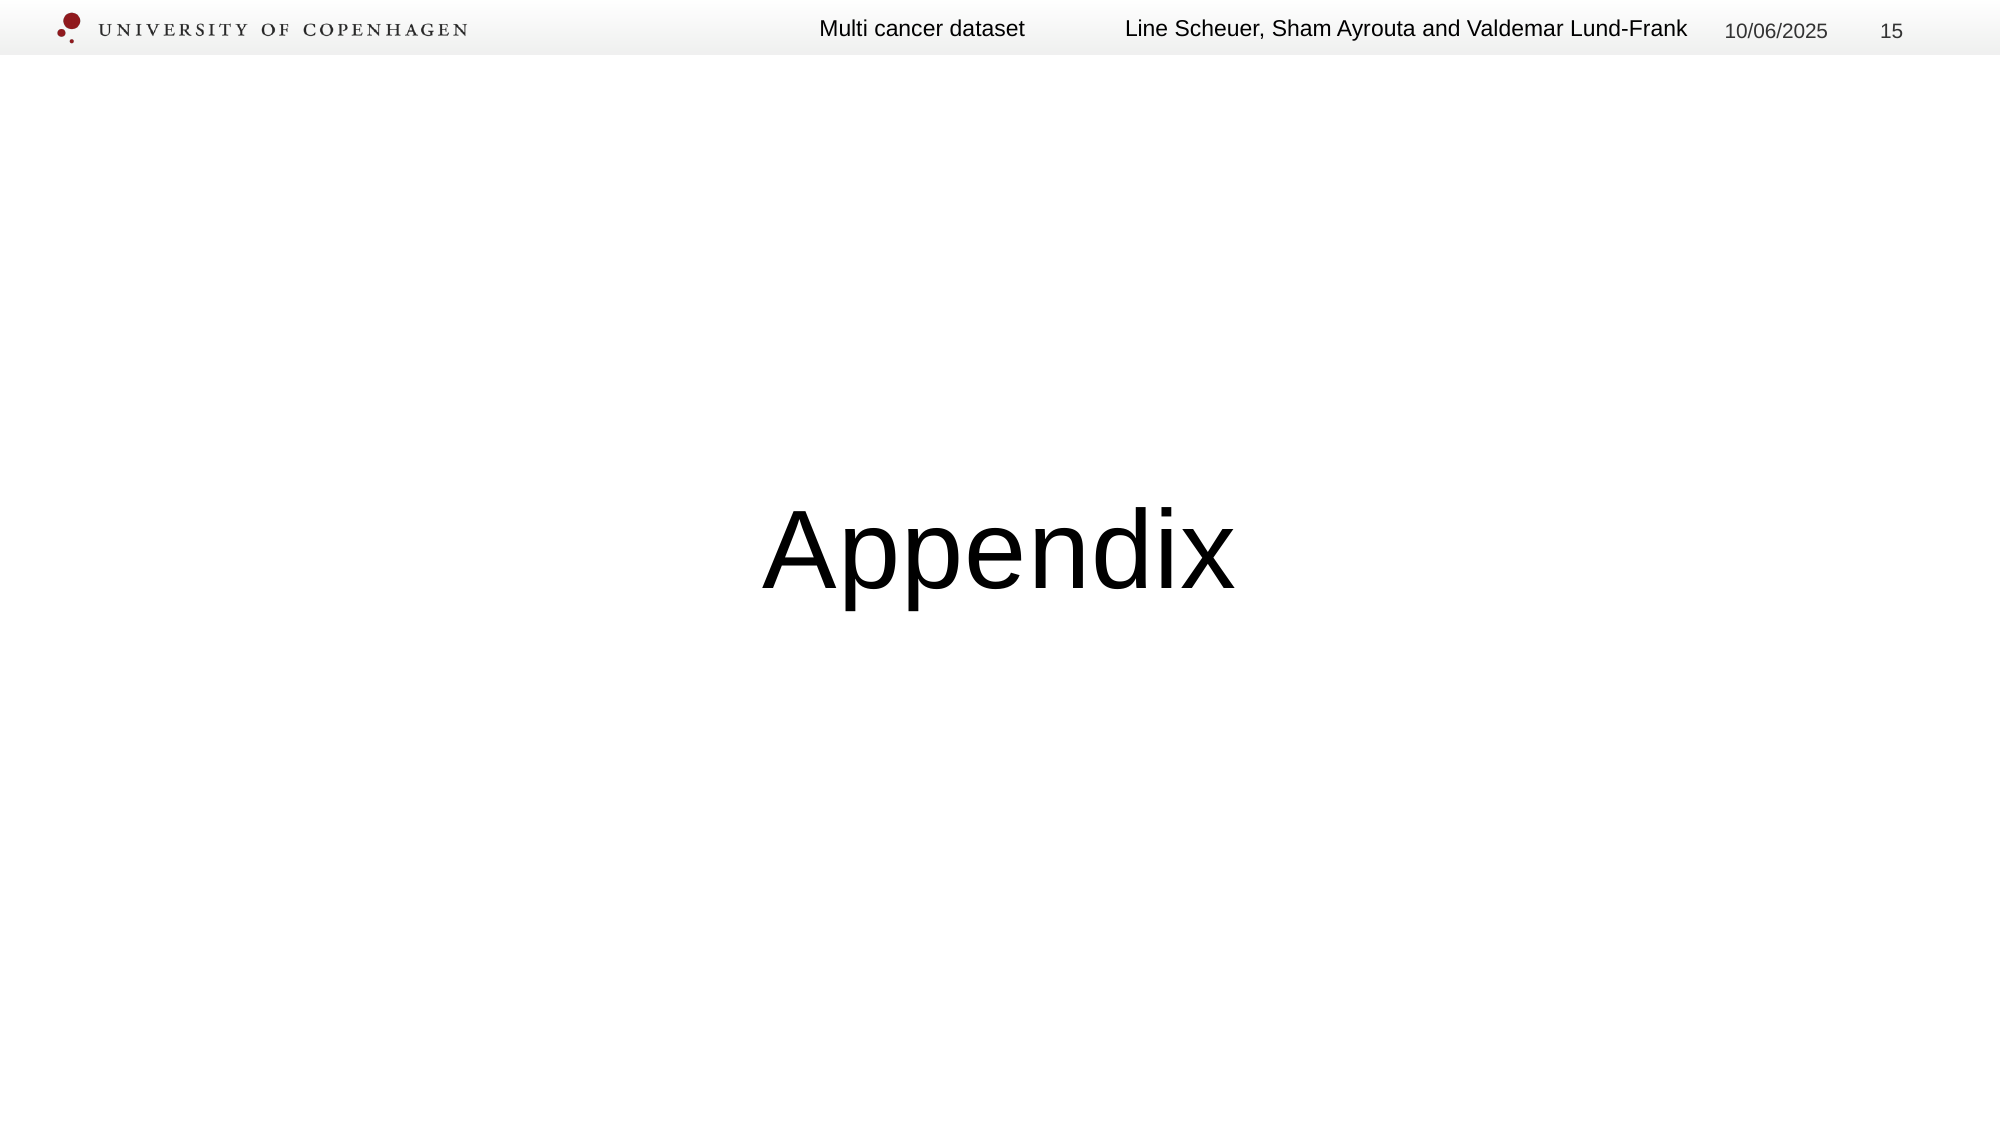

Multi cancer dataset

Line Scheuer, Sham Ayrouta and Valdemar Lund-Frank
10/06/2025
15
Appendix